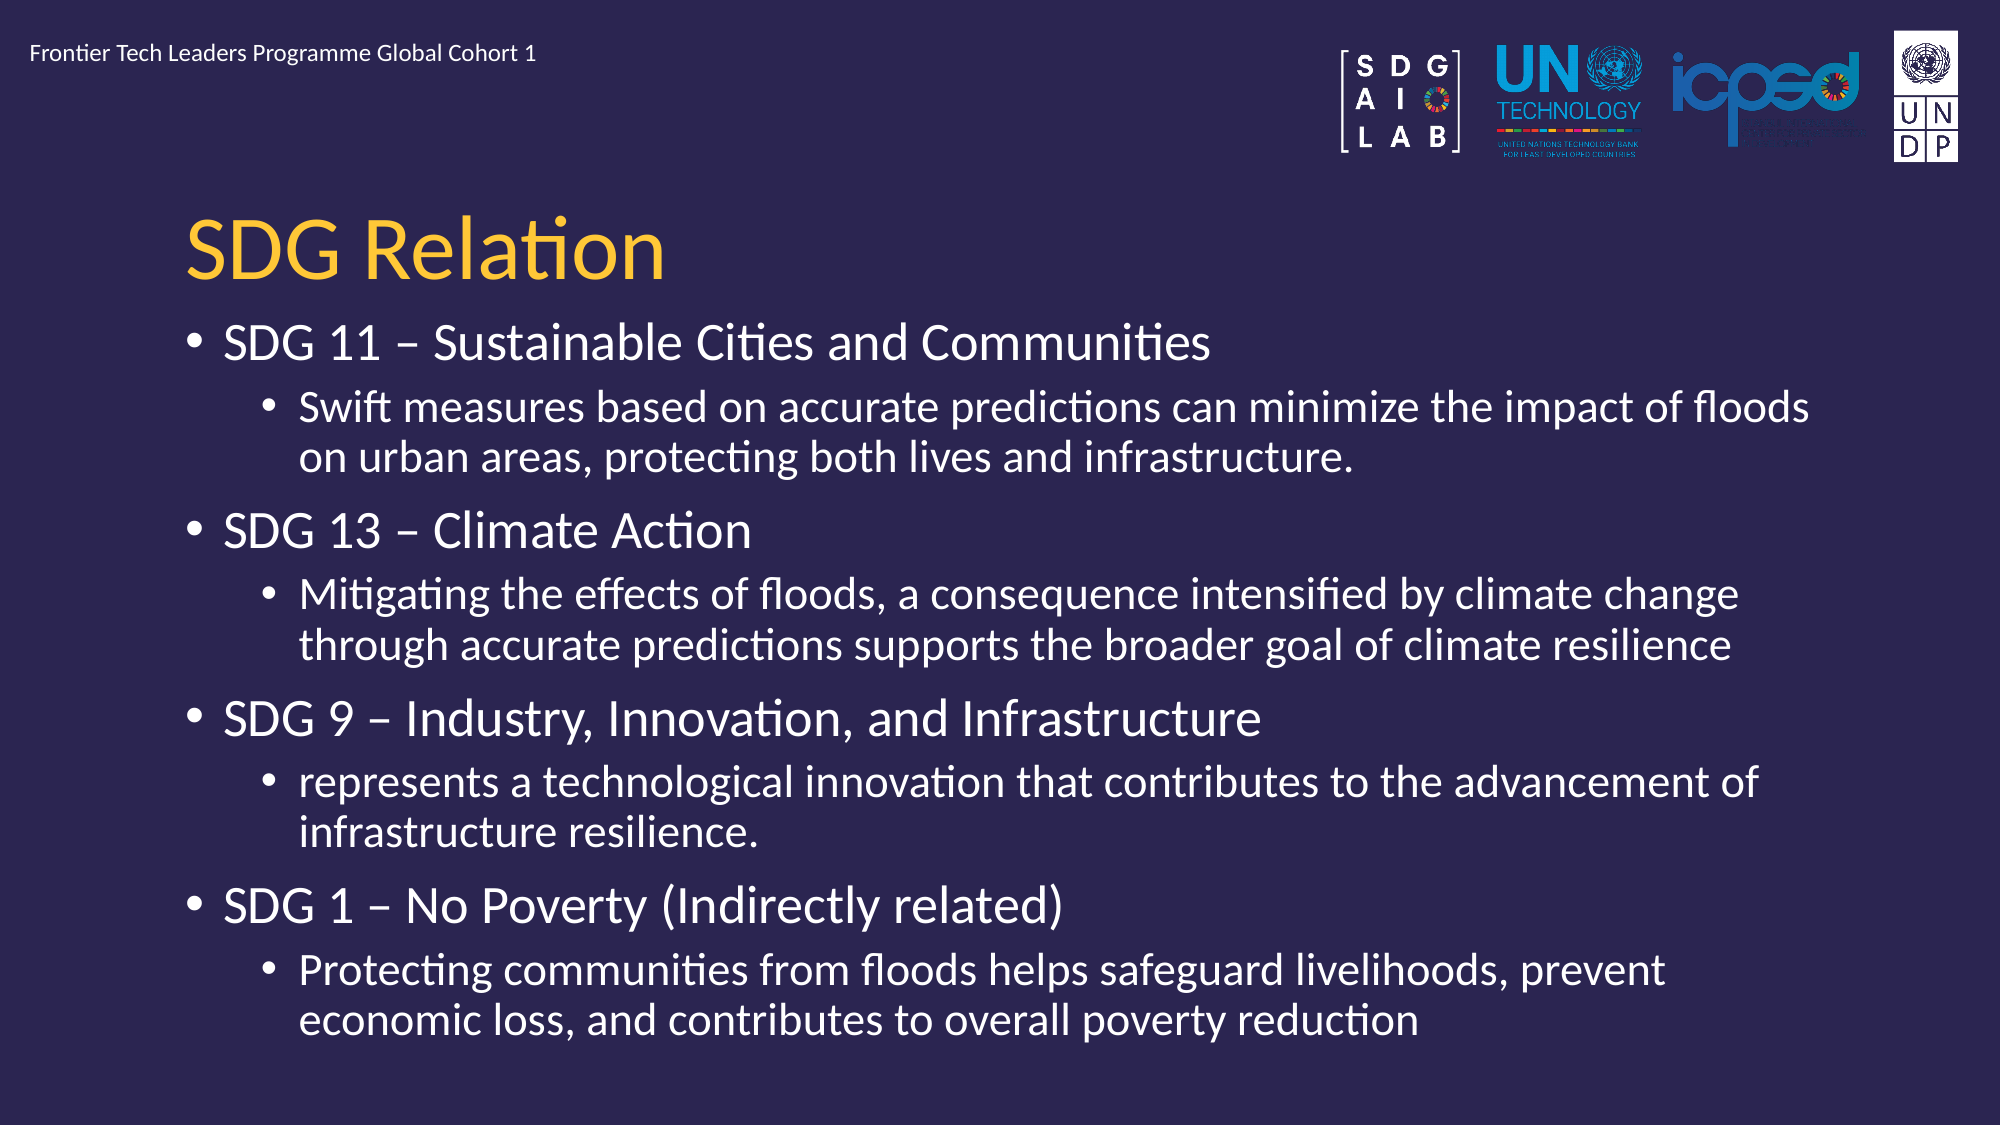

Frontier Tech Leaders Programme Global Cohort 1
# SDG Relation
SDG 11 – Sustainable Cities and Communities
Swift measures based on accurate predictions can minimize the impact of floods on urban areas, protecting both lives and infrastructure.
SDG 13 – Climate Action
Mitigating the effects of floods, a consequence intensified by climate change through accurate predictions supports the broader goal of climate resilience
SDG 9 – Industry, Innovation, and Infrastructure
represents a technological innovation that contributes to the advancement of infrastructure resilience.
SDG 1 – No Poverty (Indirectly related)
Protecting communities from floods helps safeguard livelihoods, prevent economic loss, and contributes to overall poverty reduction